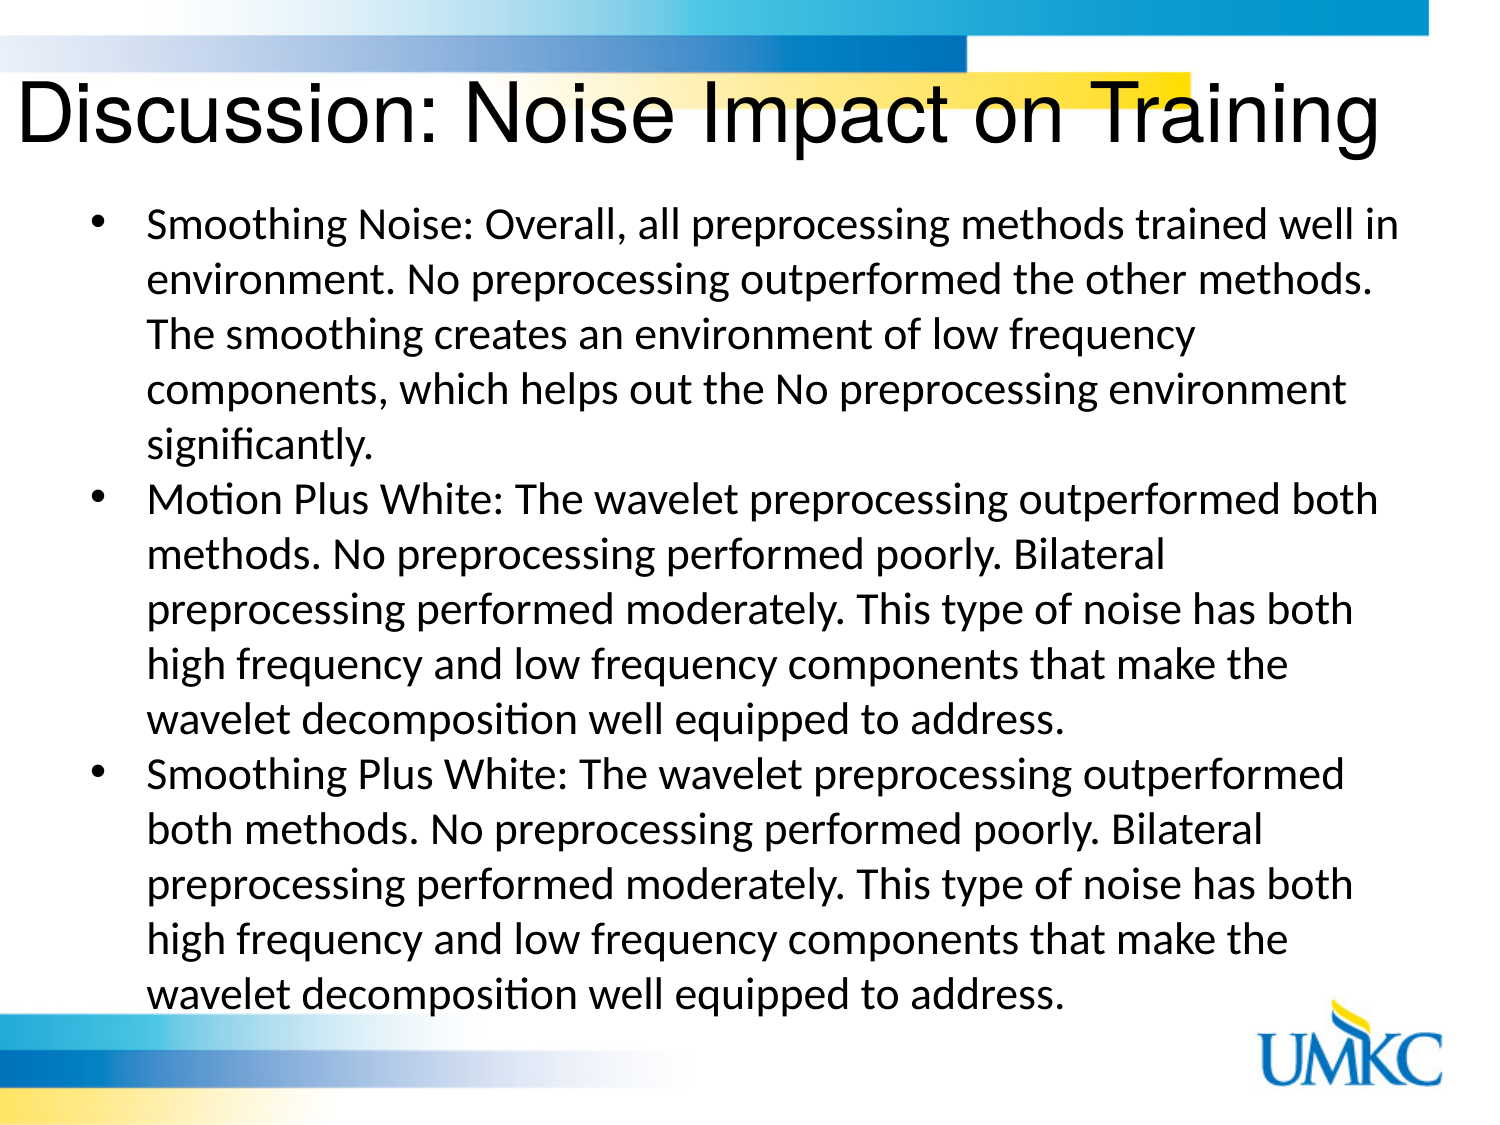

# Discussion: Noise Impact on Training
Smoothing Noise: Overall, all preprocessing methods trained well in environment. No preprocessing outperformed the other methods. The smoothing creates an environment of low frequency components, which helps out the No preprocessing environment significantly.
Motion Plus White: The wavelet preprocessing outperformed both methods. No preprocessing performed poorly. Bilateral preprocessing performed moderately. This type of noise has both high frequency and low frequency components that make the wavelet decomposition well equipped to address.
Smoothing Plus White: The wavelet preprocessing outperformed both methods. No preprocessing performed poorly. Bilateral preprocessing performed moderately. This type of noise has both high frequency and low frequency components that make the wavelet decomposition well equipped to address.